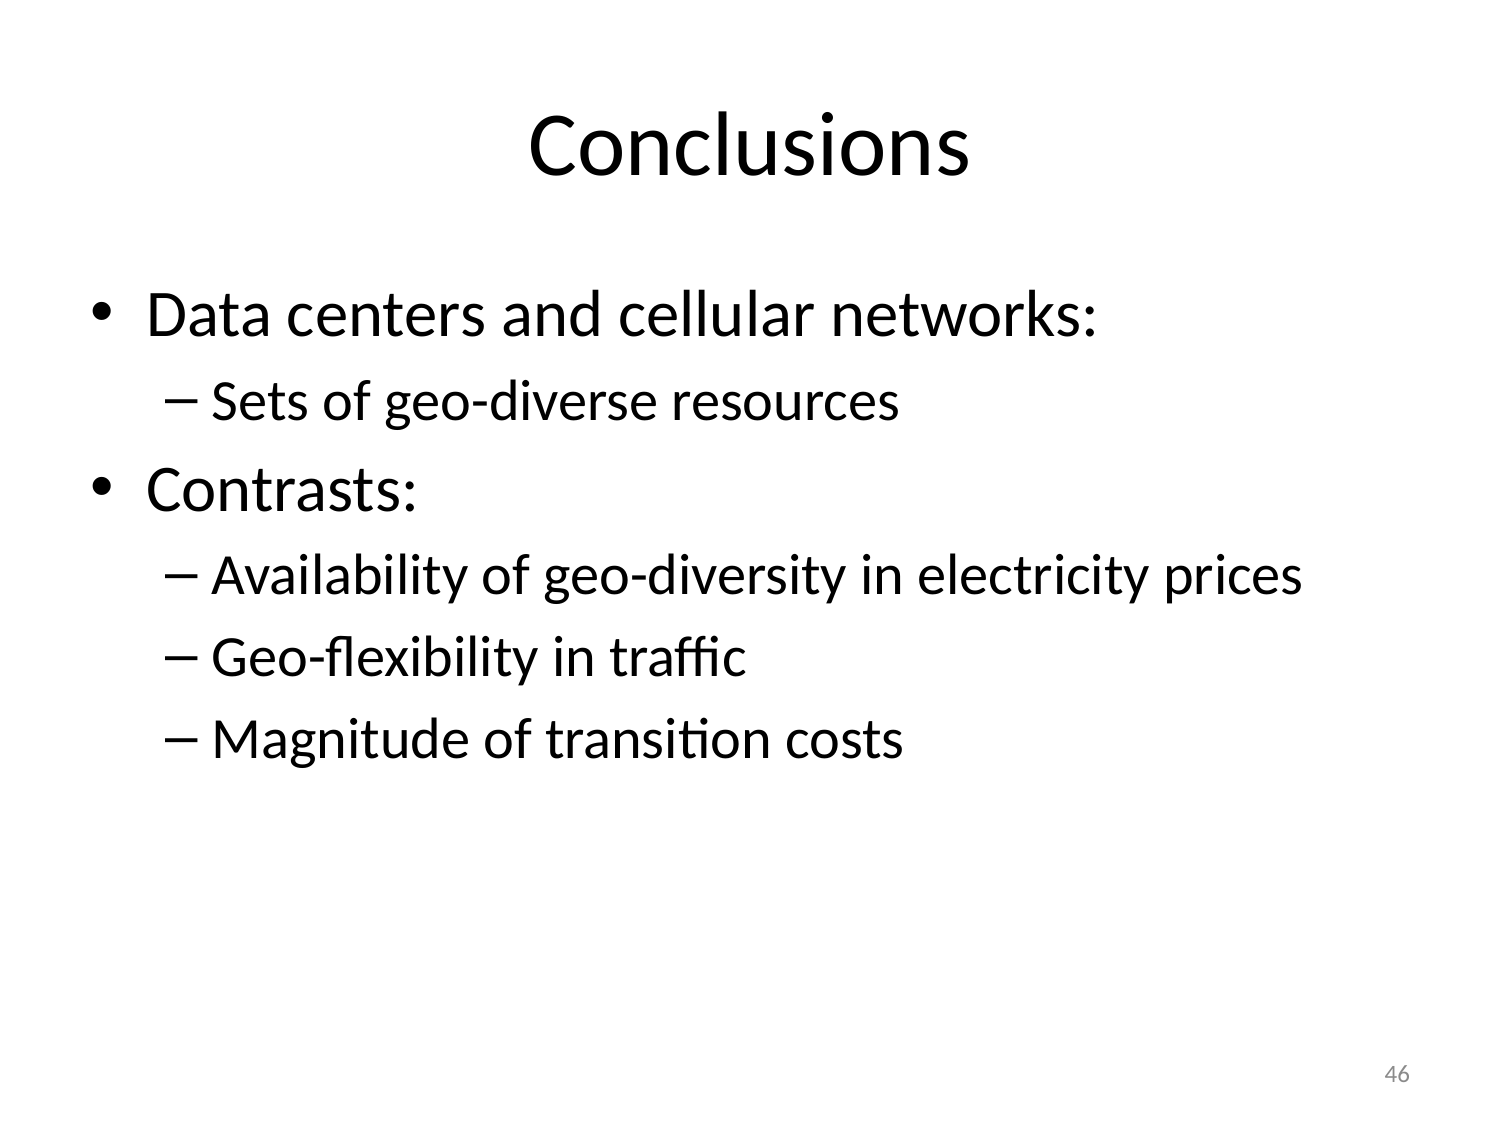

# Conclusions
Data centers and cellular networks:
Sets of geo-diverse resources
Contrasts:
Availability of geo-diversity in electricity prices
Geo-flexibility in traffic
Magnitude of transition costs
46